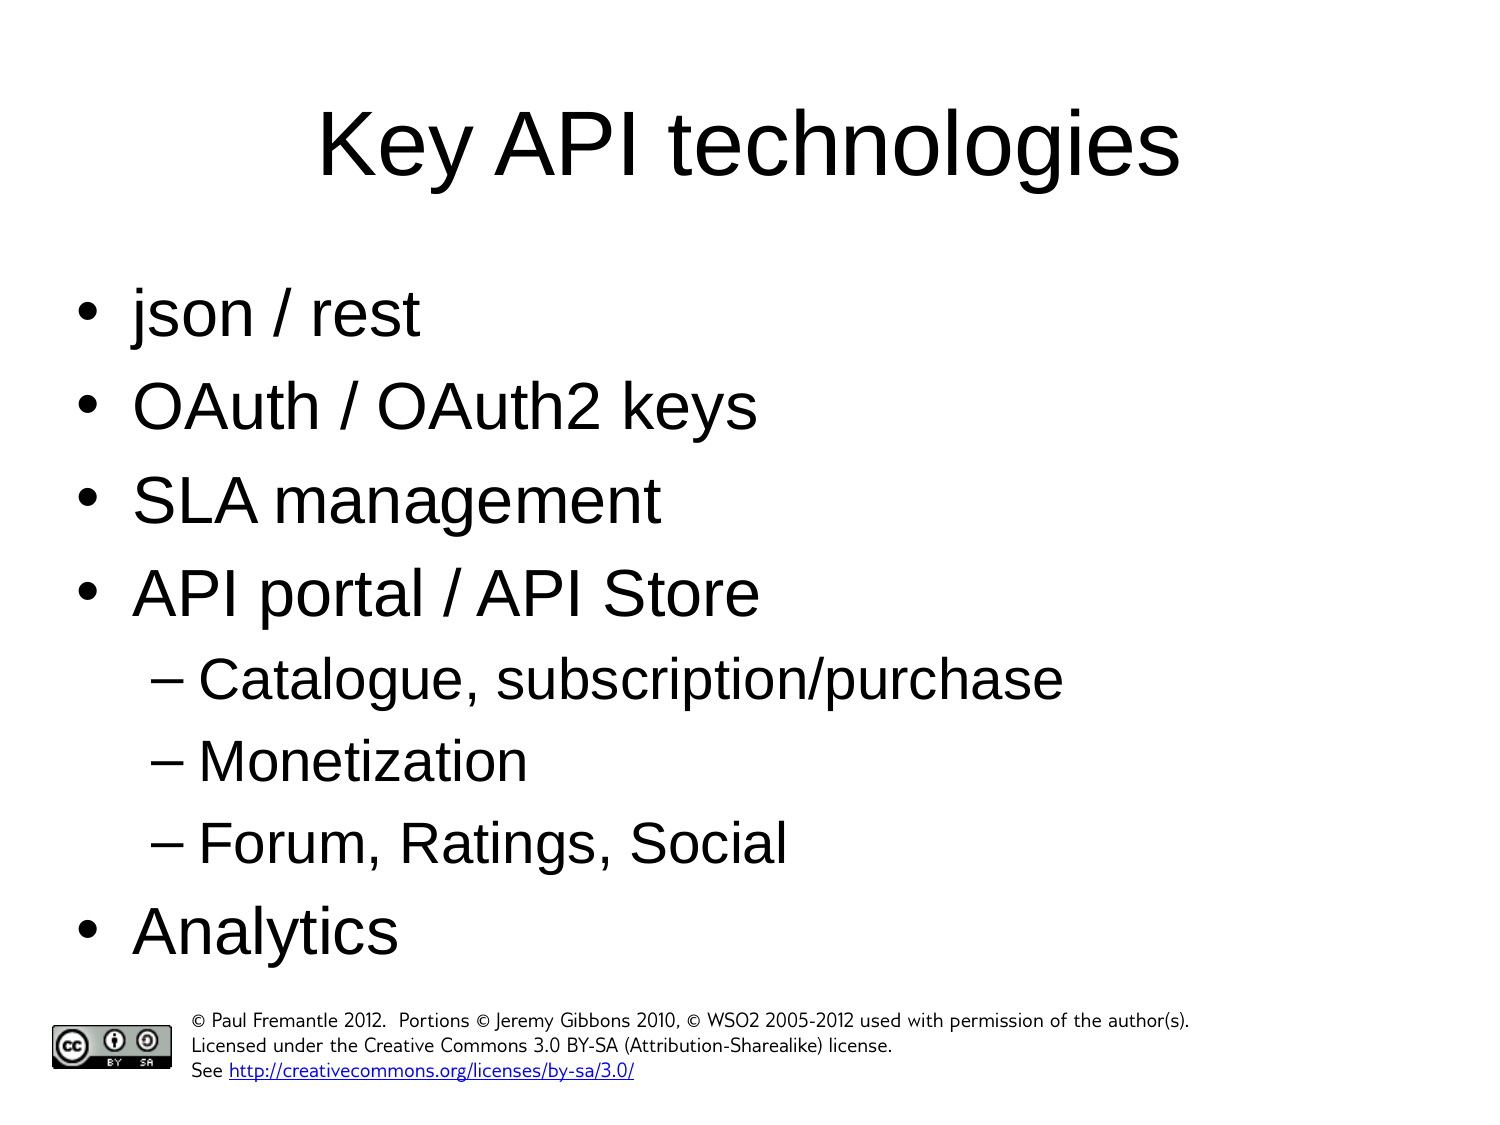

# Key API technologies
json / rest
OAuth / OAuth2 keys
SLA management
API portal / API Store
Catalogue, subscription/purchase
Monetization
Forum, Ratings, Social
Analytics